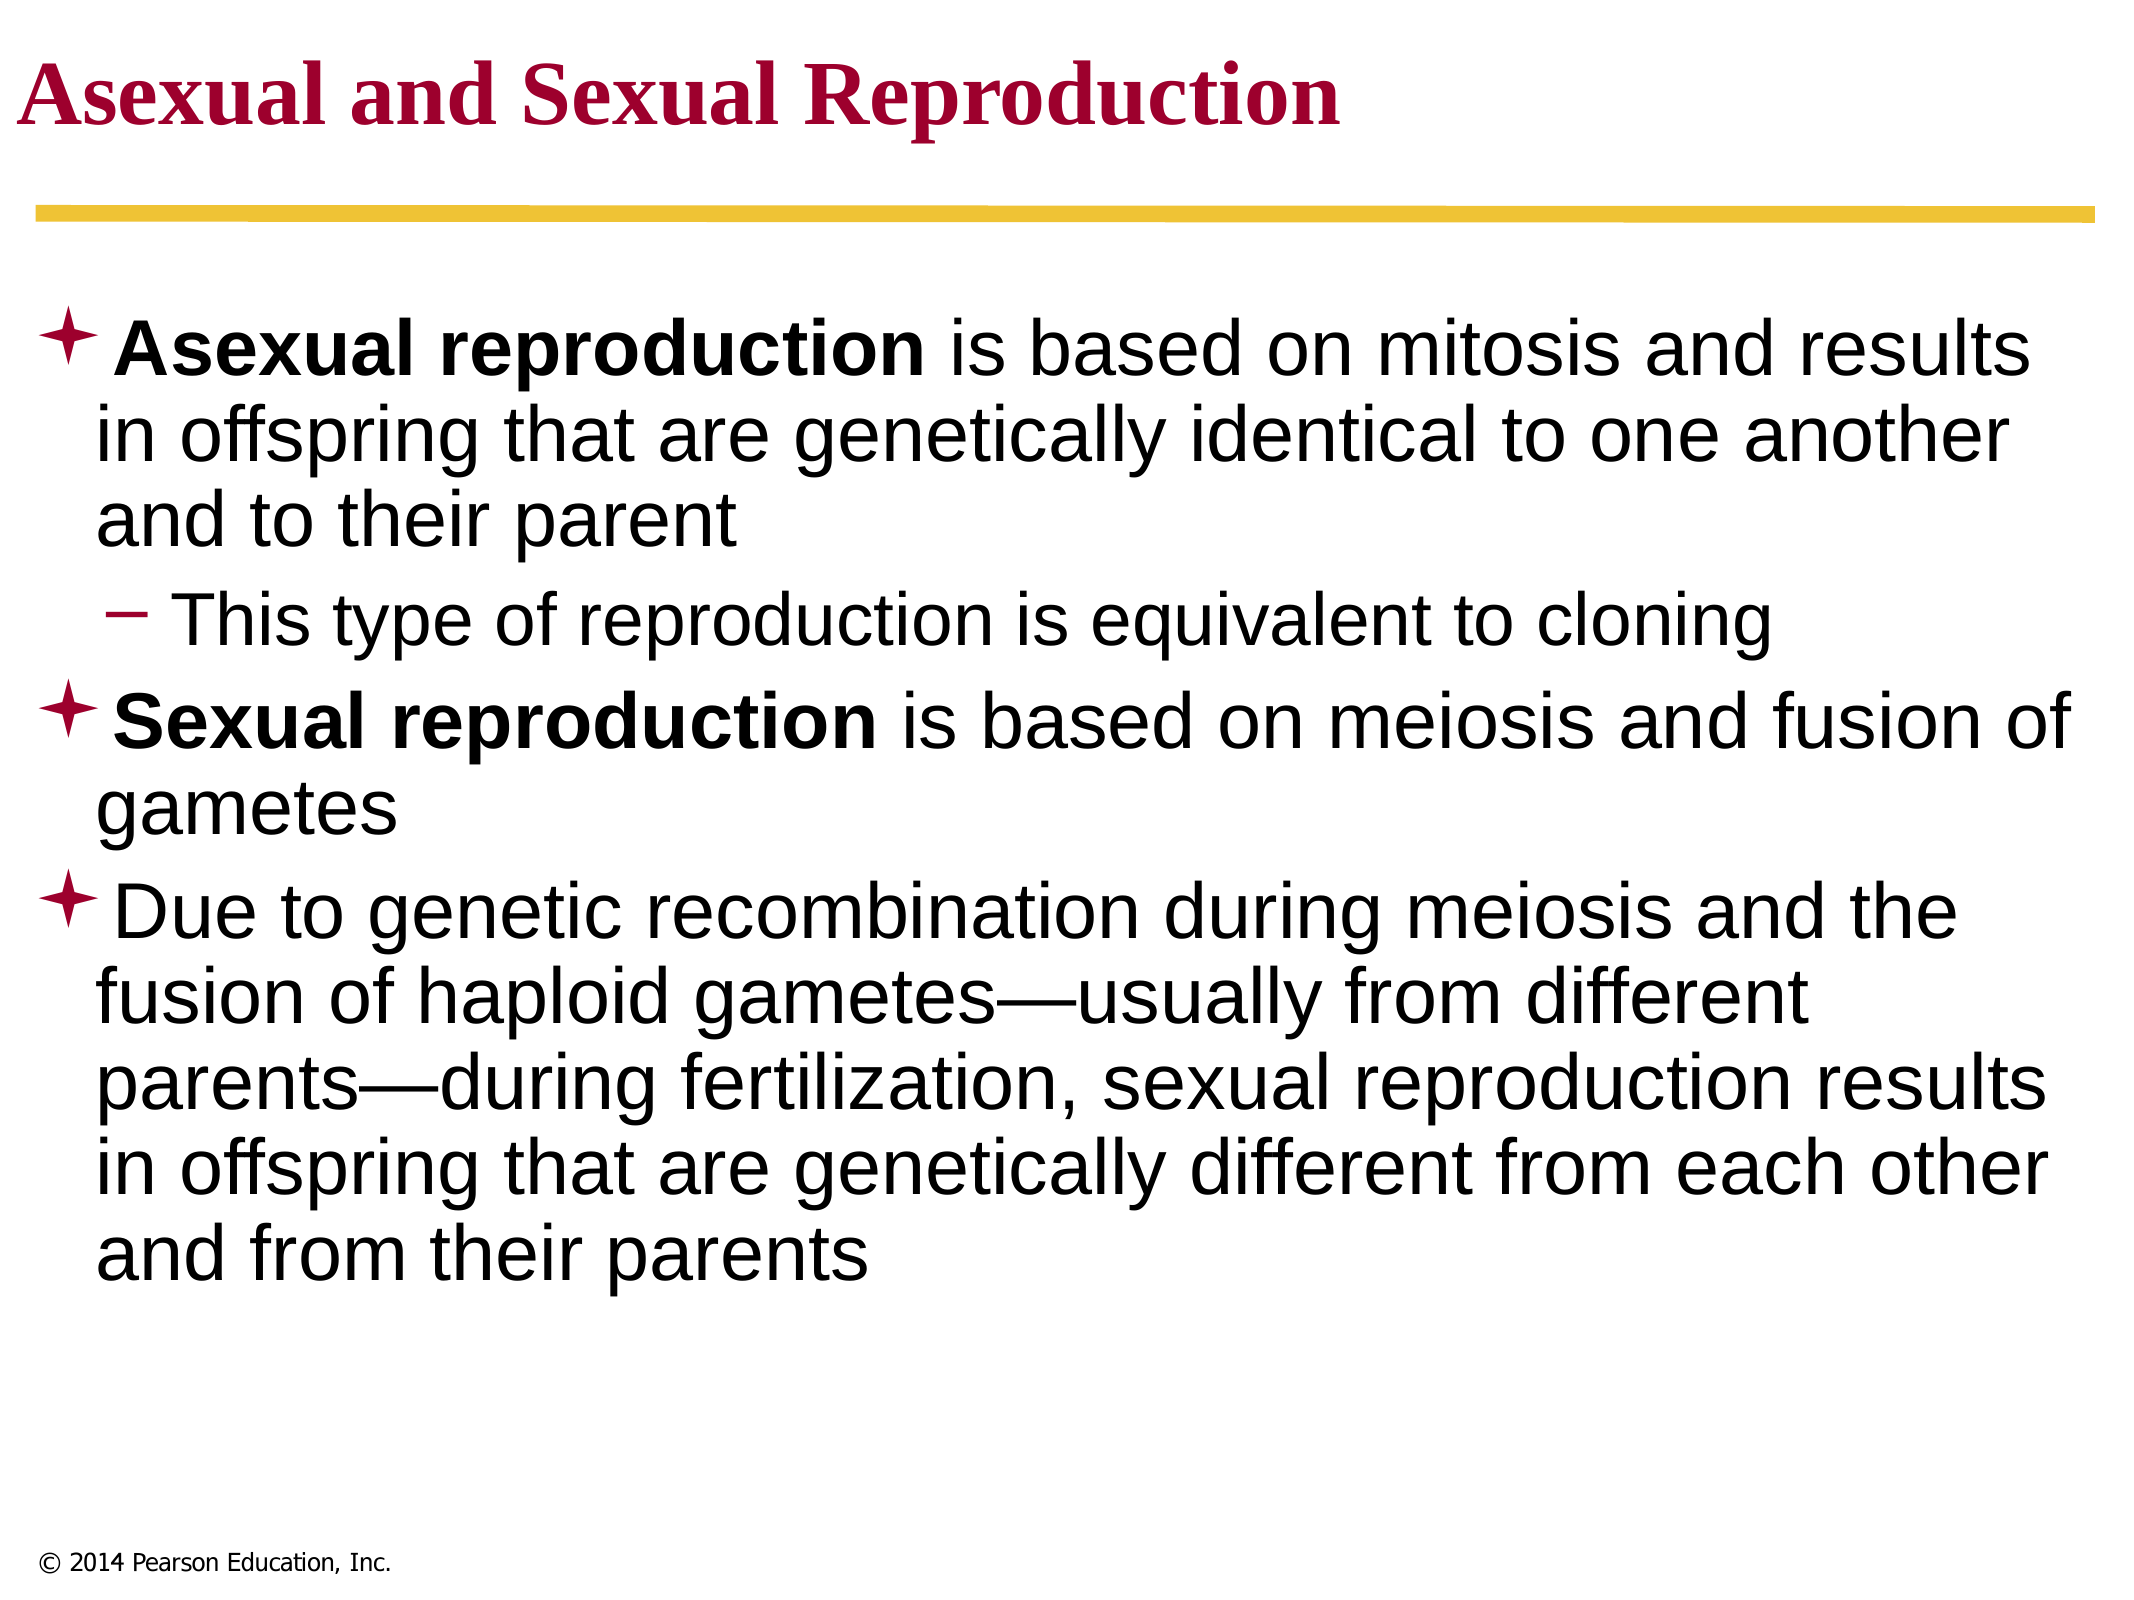

Asexual and Sexual Reproduction

Asexual reproduction is based on mitosis and results in offspring that are genetically identical to one another and to their parent
This type of reproduction is equivalent to cloning
Sexual reproduction is based on meiosis and fusion of gametes
Due to genetic recombination during meiosis and the fusion of haploid gametes—usually from different parents—during fertilization, sexual reproduction results in offspring that are genetically different from each other and from their parents